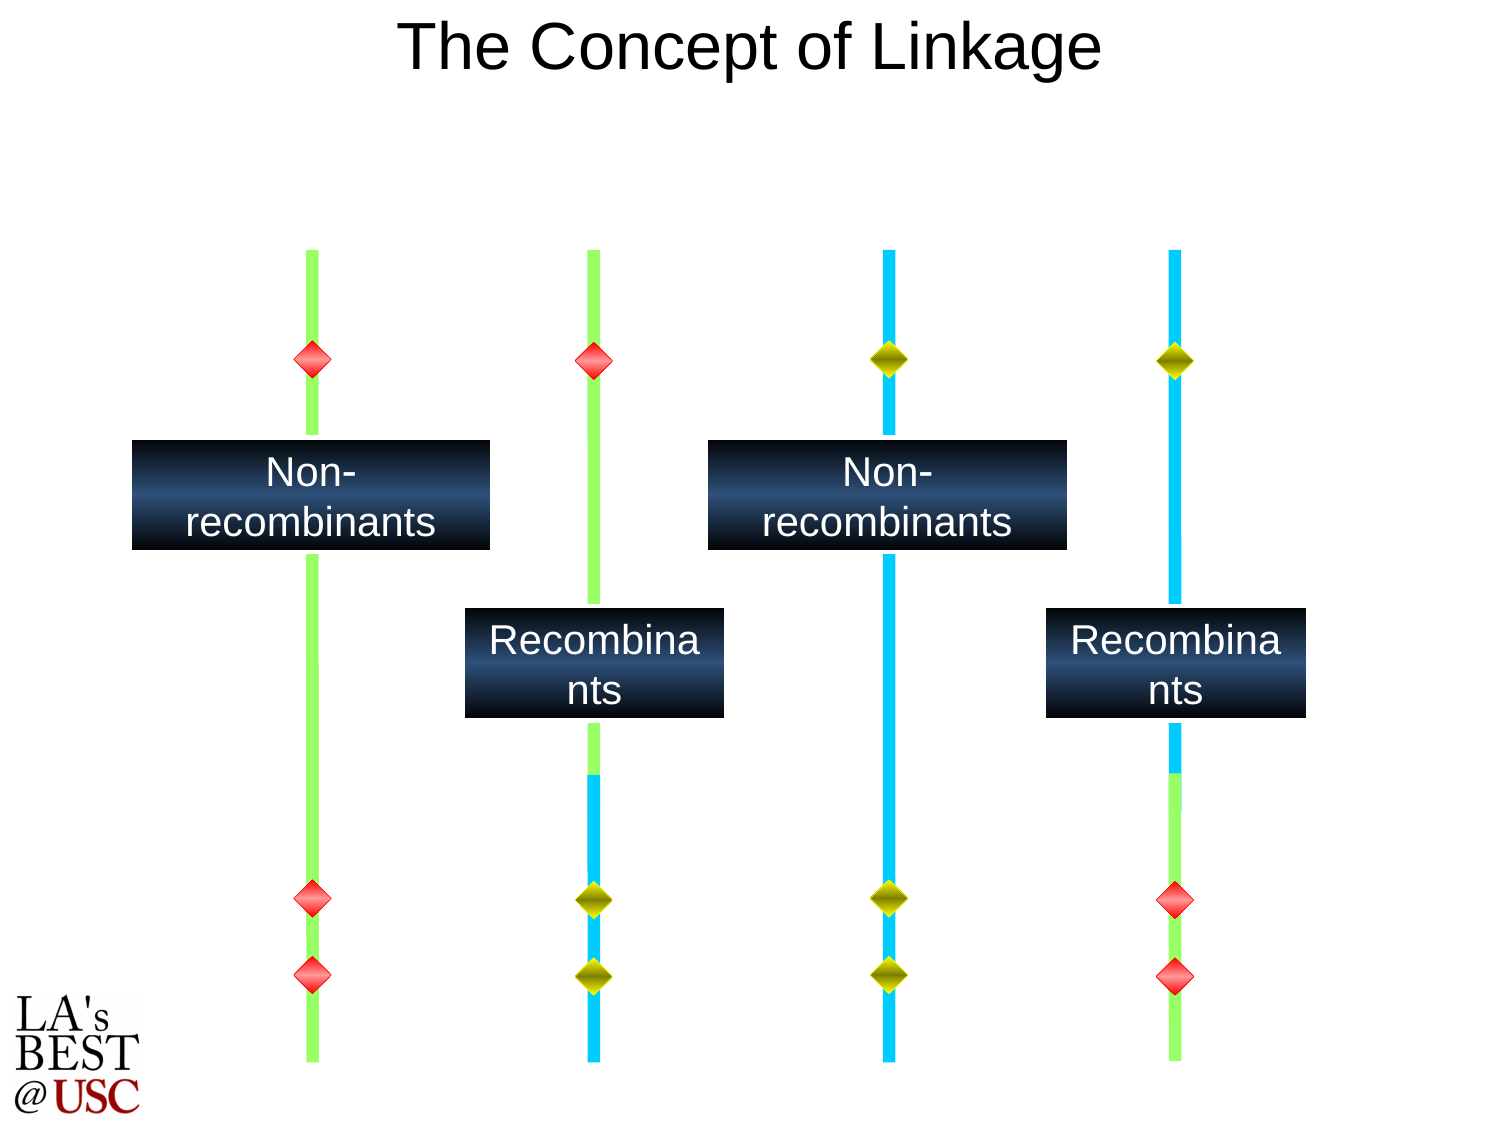

The Concept of Linkage
Final Gametes After Recombination

A
A
a
a

Non−recombinants
Non−recombinants
Recombinants
Recombinants

B
b
B
b

C
c
C
c